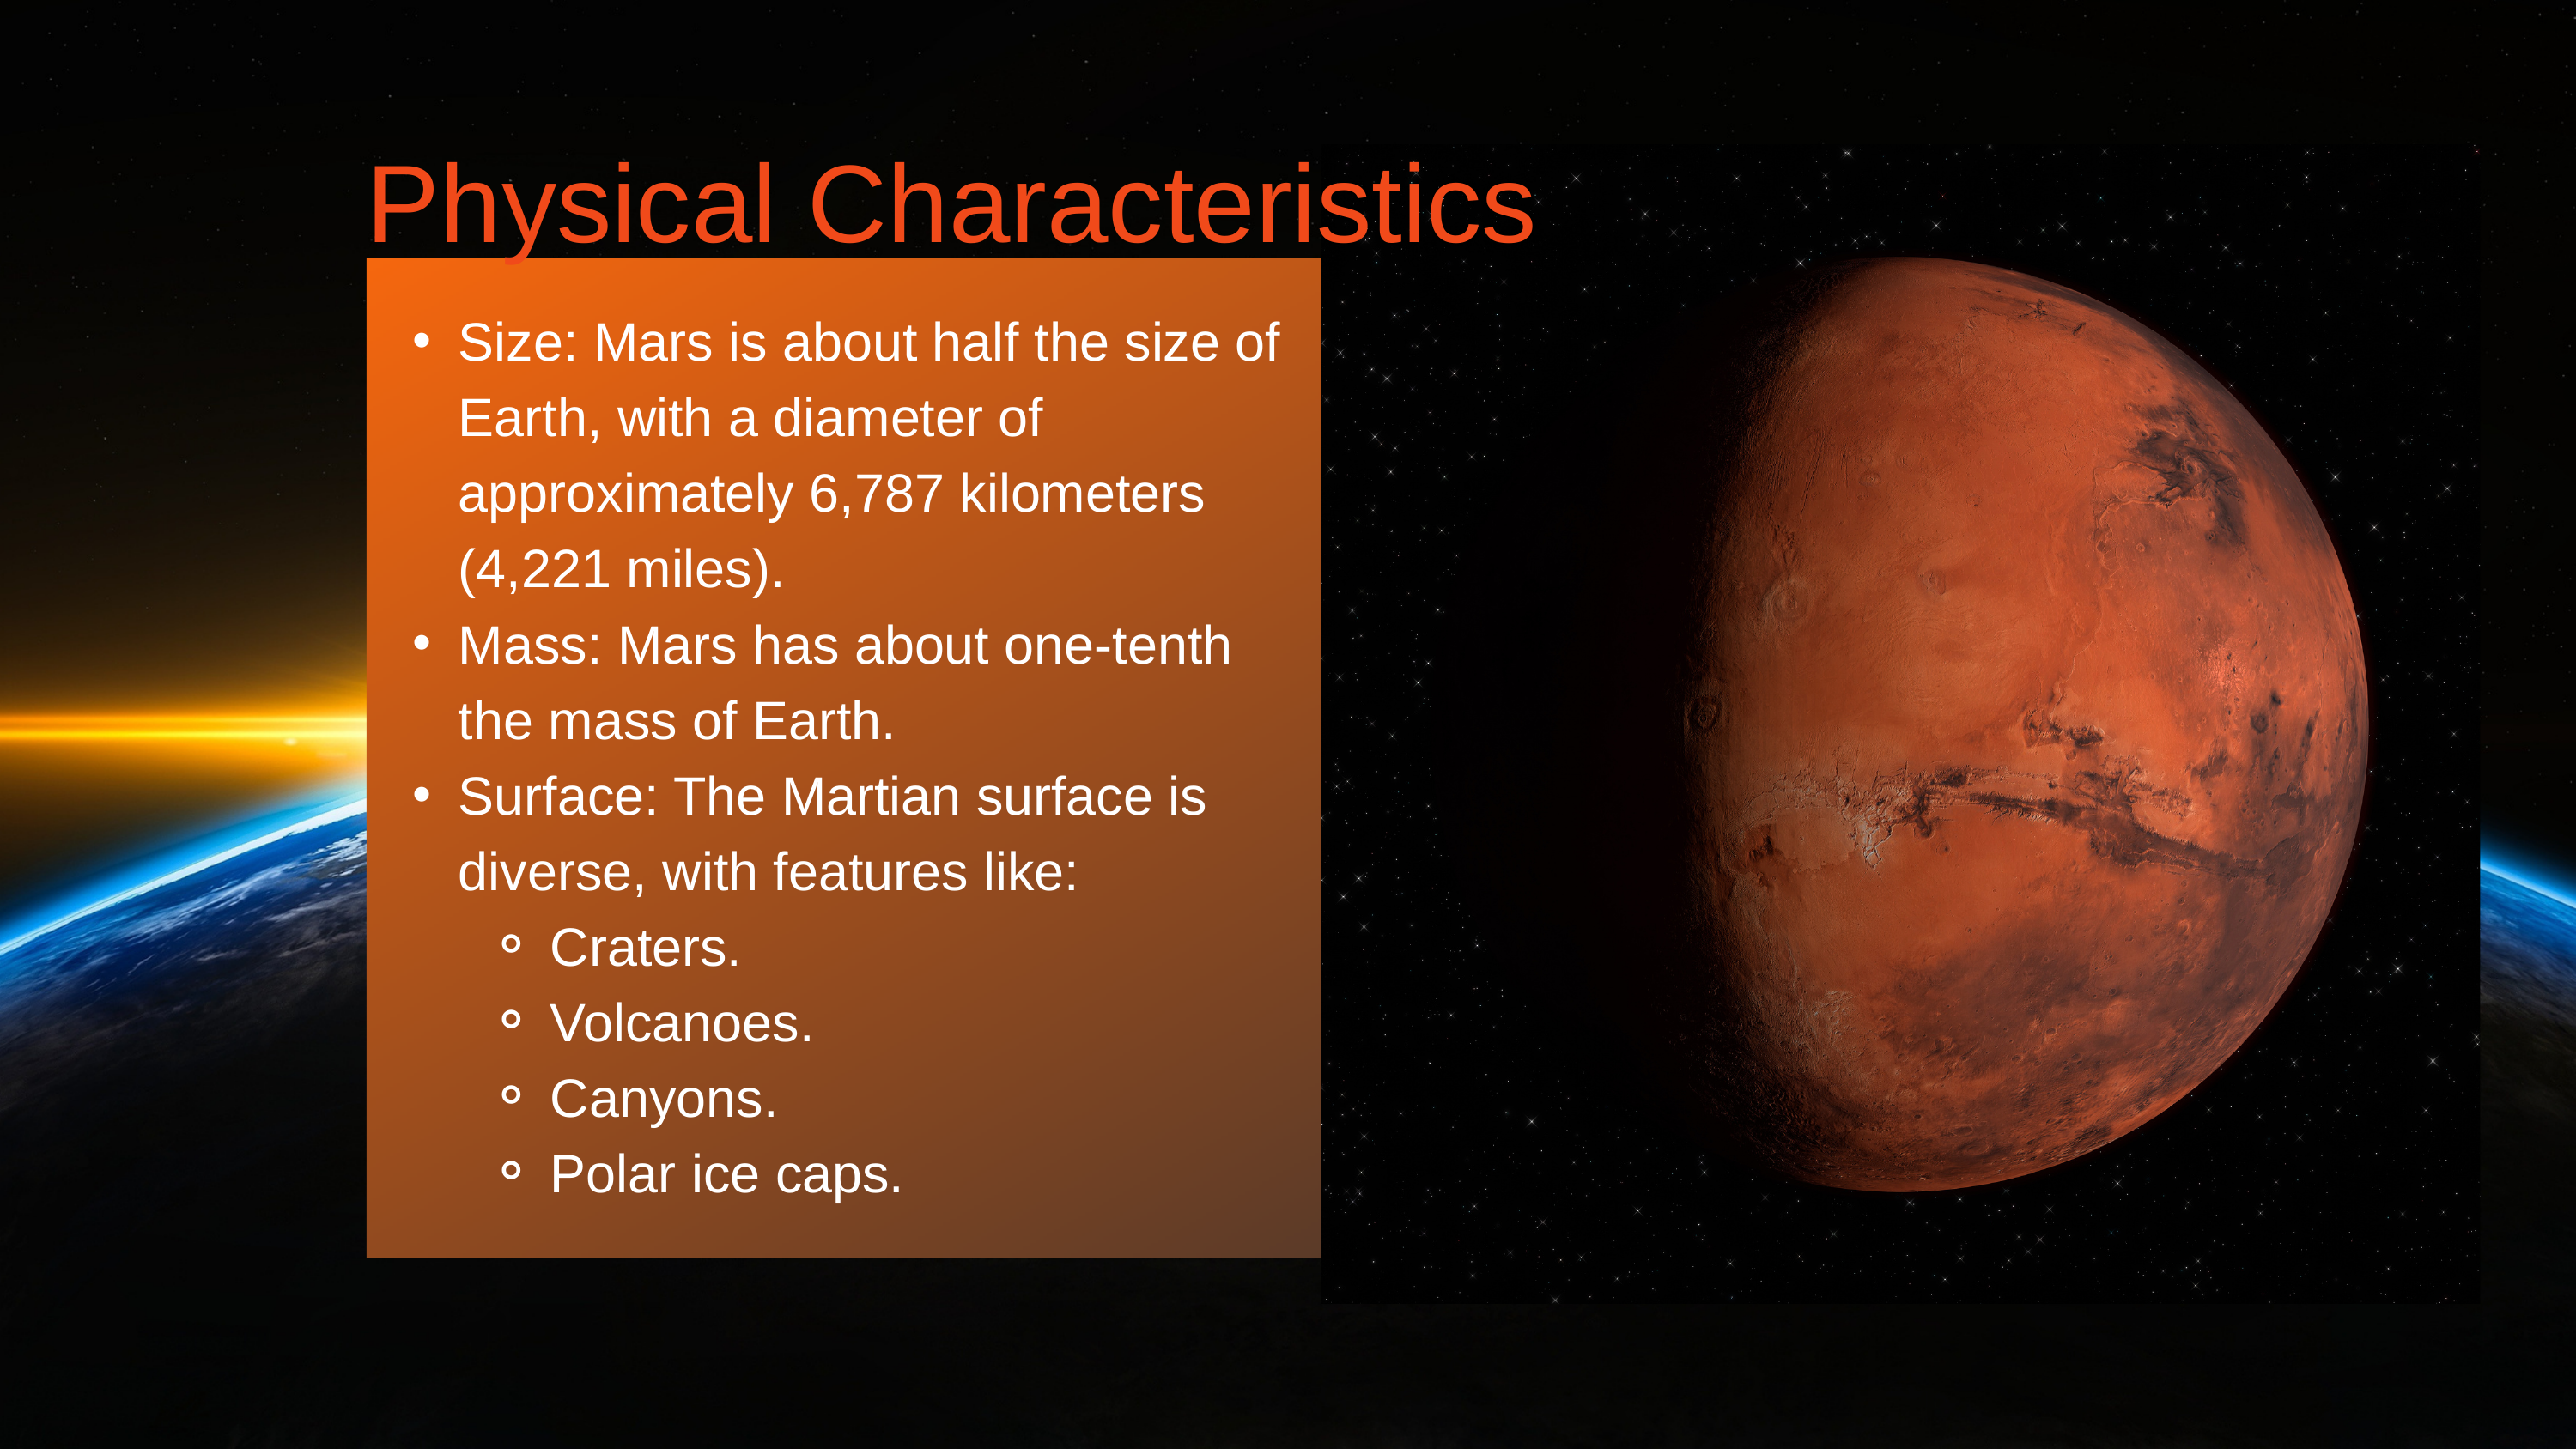

Physical Characteristics

Size: Mars is about half the size of Earth, with a diameter of approximately 6,787 kilometers (4,221 miles).
Mass: Mars has about one-tenth the mass of Earth.
Surface: The Martian surface is diverse, with features like:
Craters.
Volcanoes.
Canyons.
Polar ice caps.